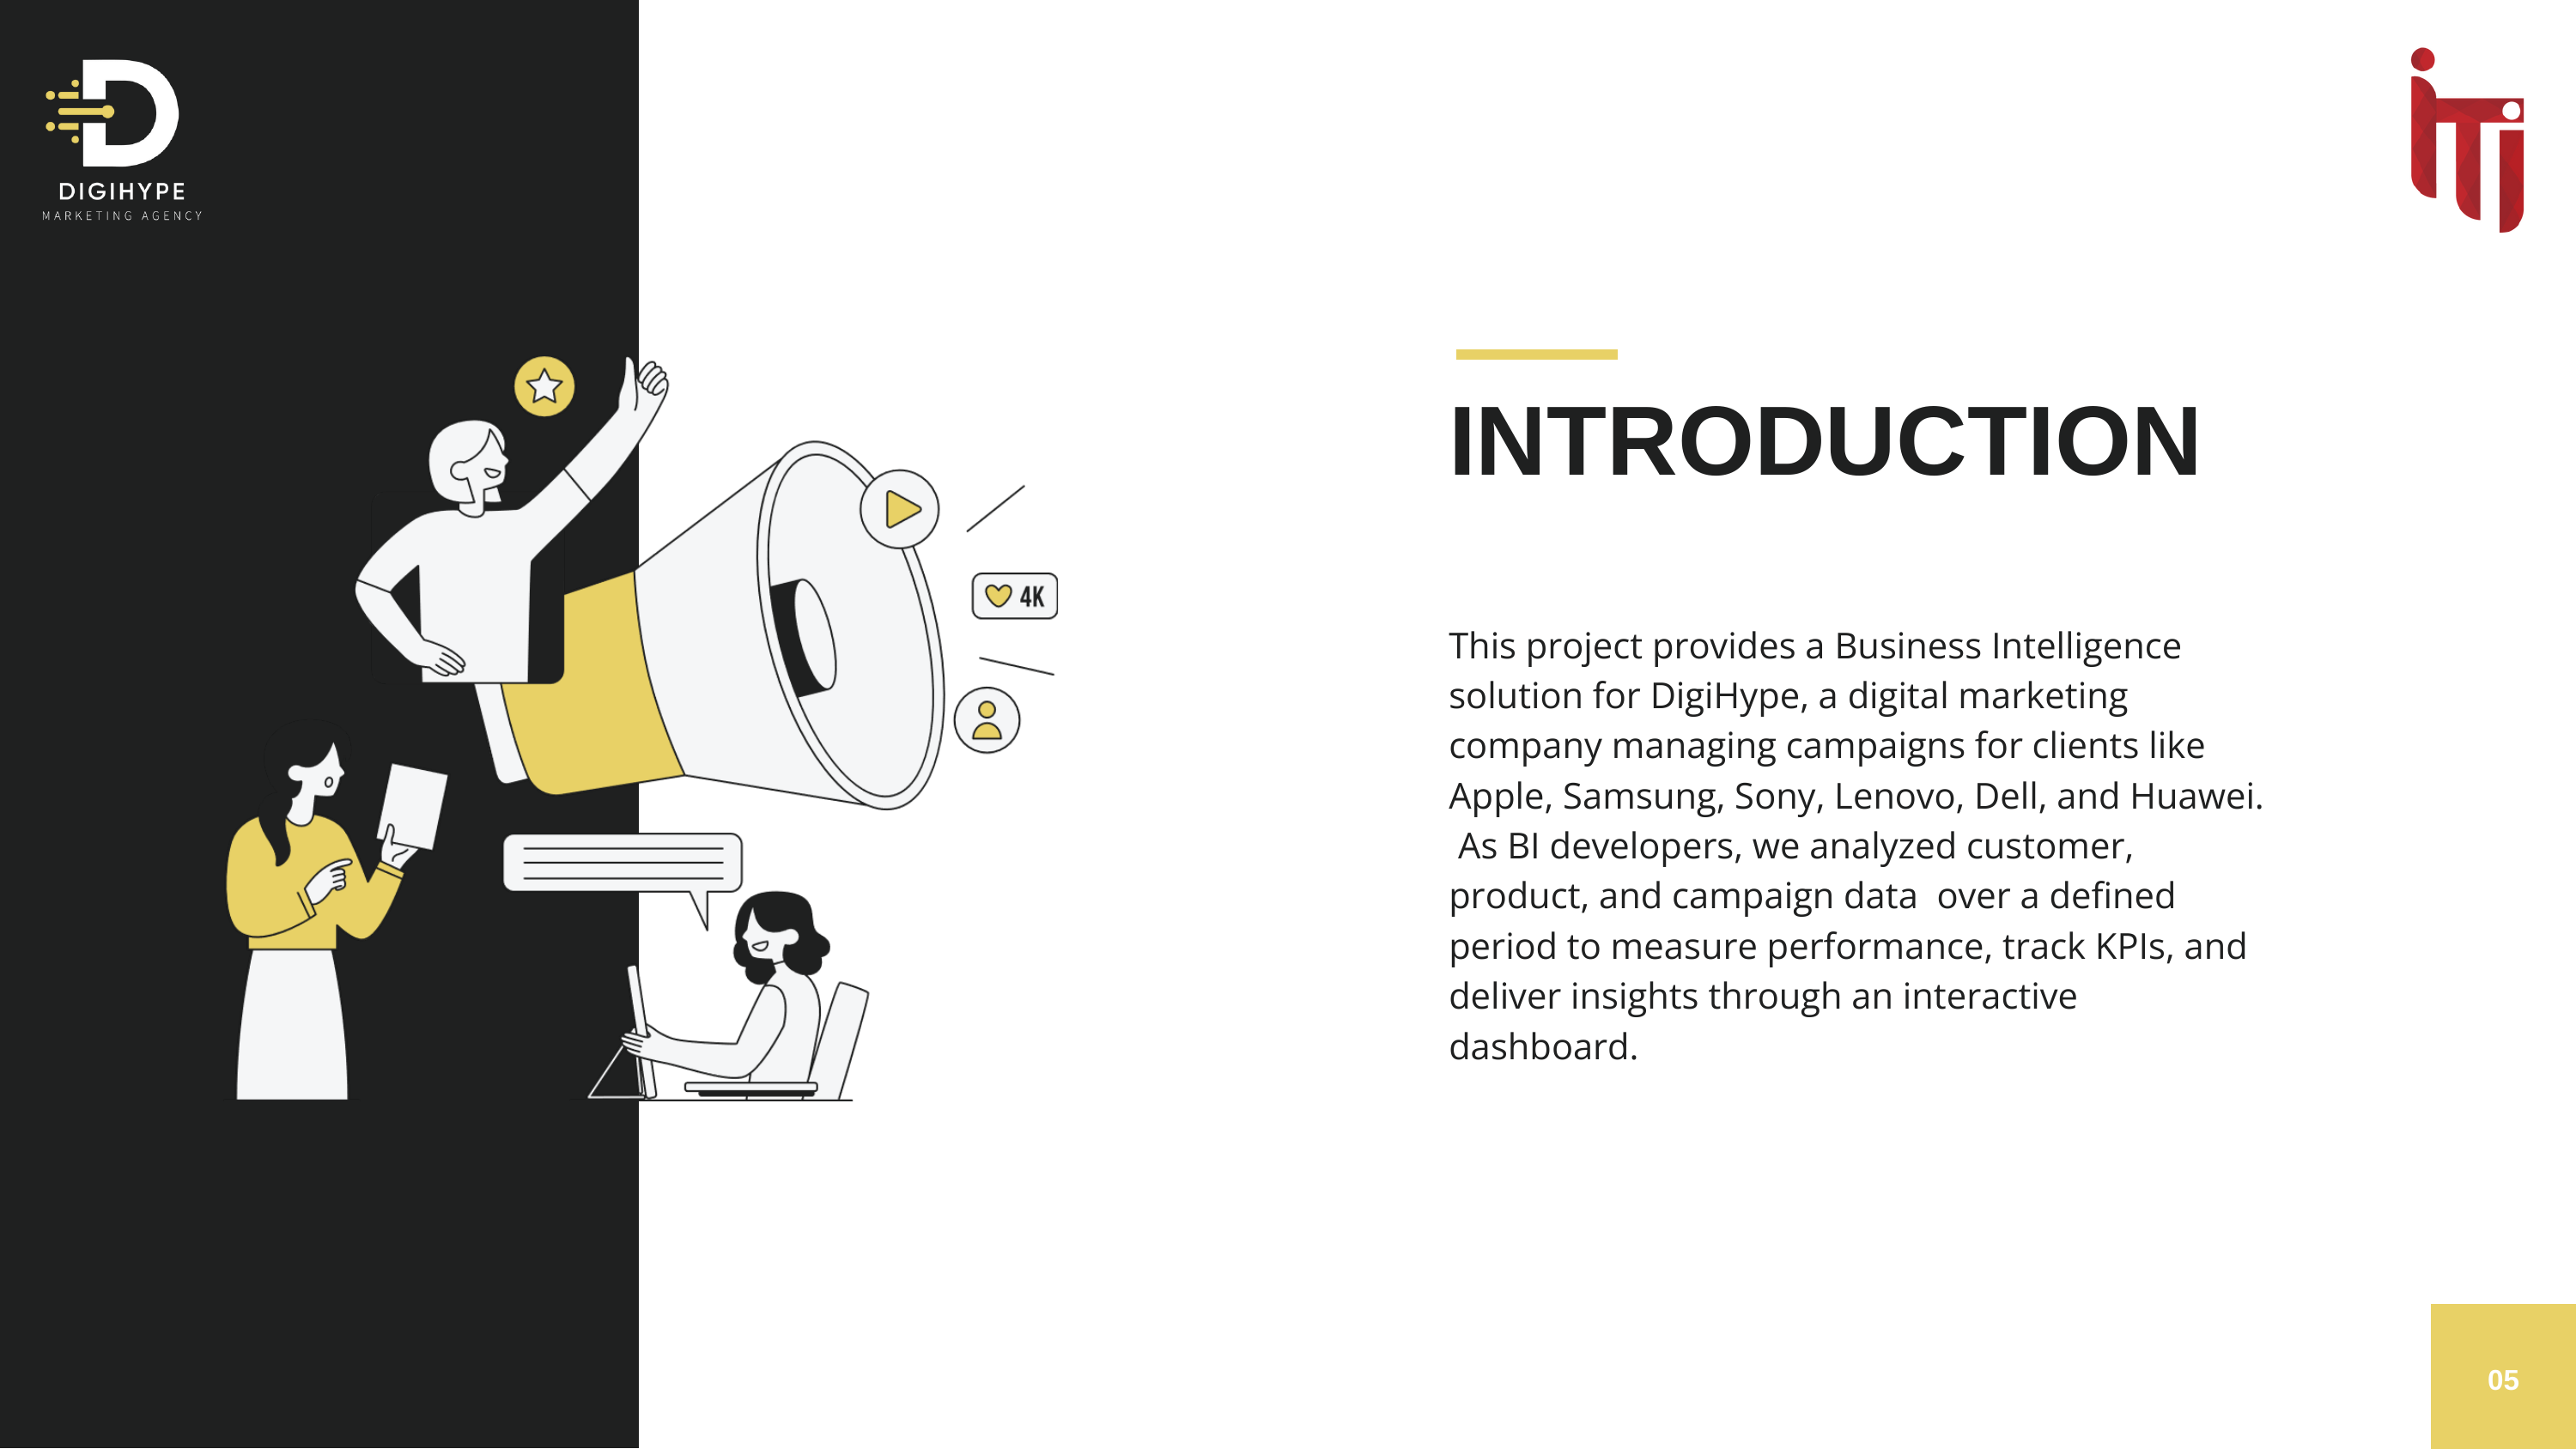

INTRODUCTION
This project provides a Business Intelligence solution for DigiHype, a digital marketing company managing campaigns for clients like Apple, Samsung, Sony, Lenovo, Dell, and Huawei.
 As BI developers, we analyzed customer, product, and campaign data  over a defined period to measure performance, track KPIs, and deliver insights through an interactive dashboard.

05